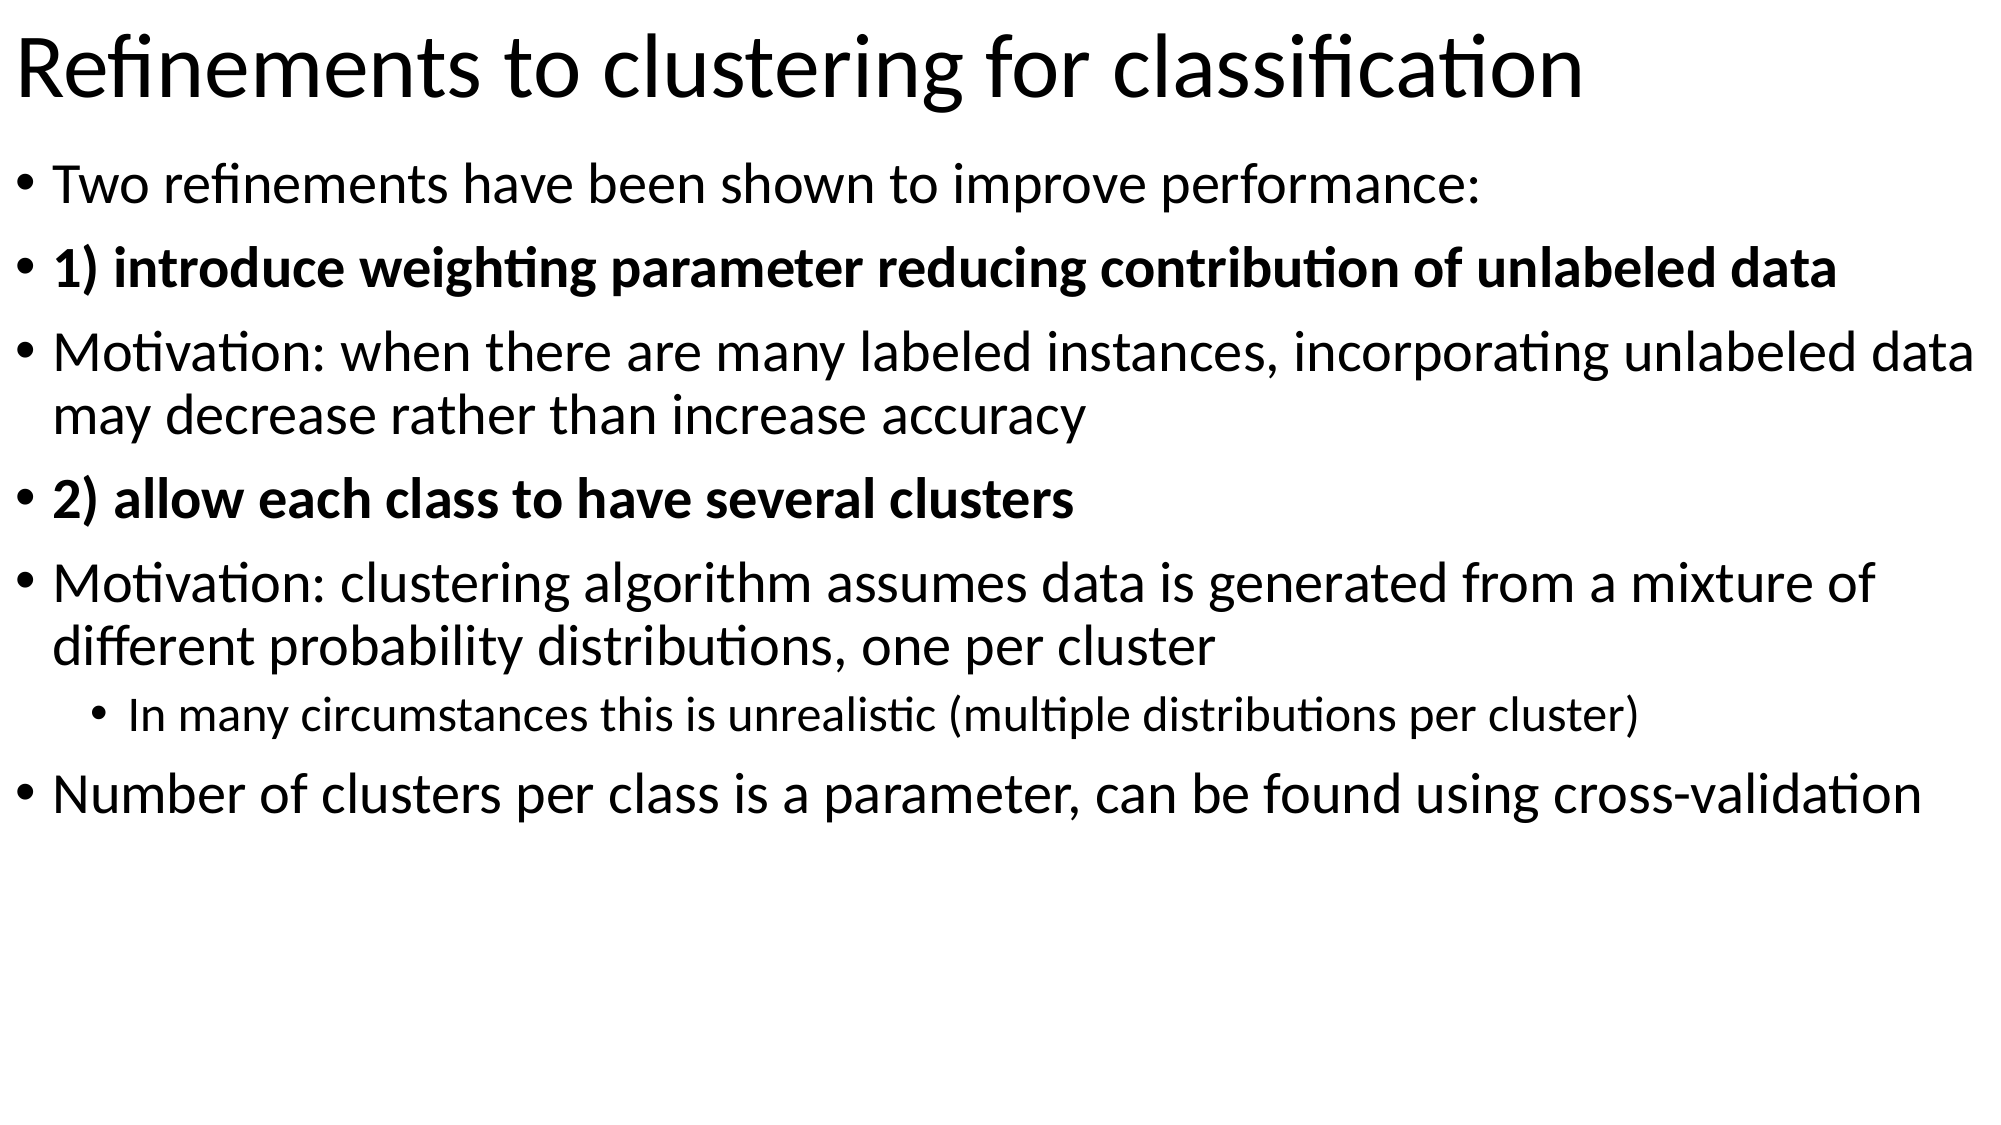

# Refinements to clustering for classification
Two refinements have been shown to improve performance:
1) introduce weighting parameter reducing contribution of unlabeled data
Motivation: when there are many labeled instances, incorporating unlabeled data may decrease rather than increase accuracy
2) allow each class to have several clusters
Motivation: clustering algorithm assumes data is generated from a mixture of different probability distributions, one per cluster
In many circumstances this is unrealistic (multiple distributions per cluster)
Number of clusters per class is a parameter, can be found using cross-validation